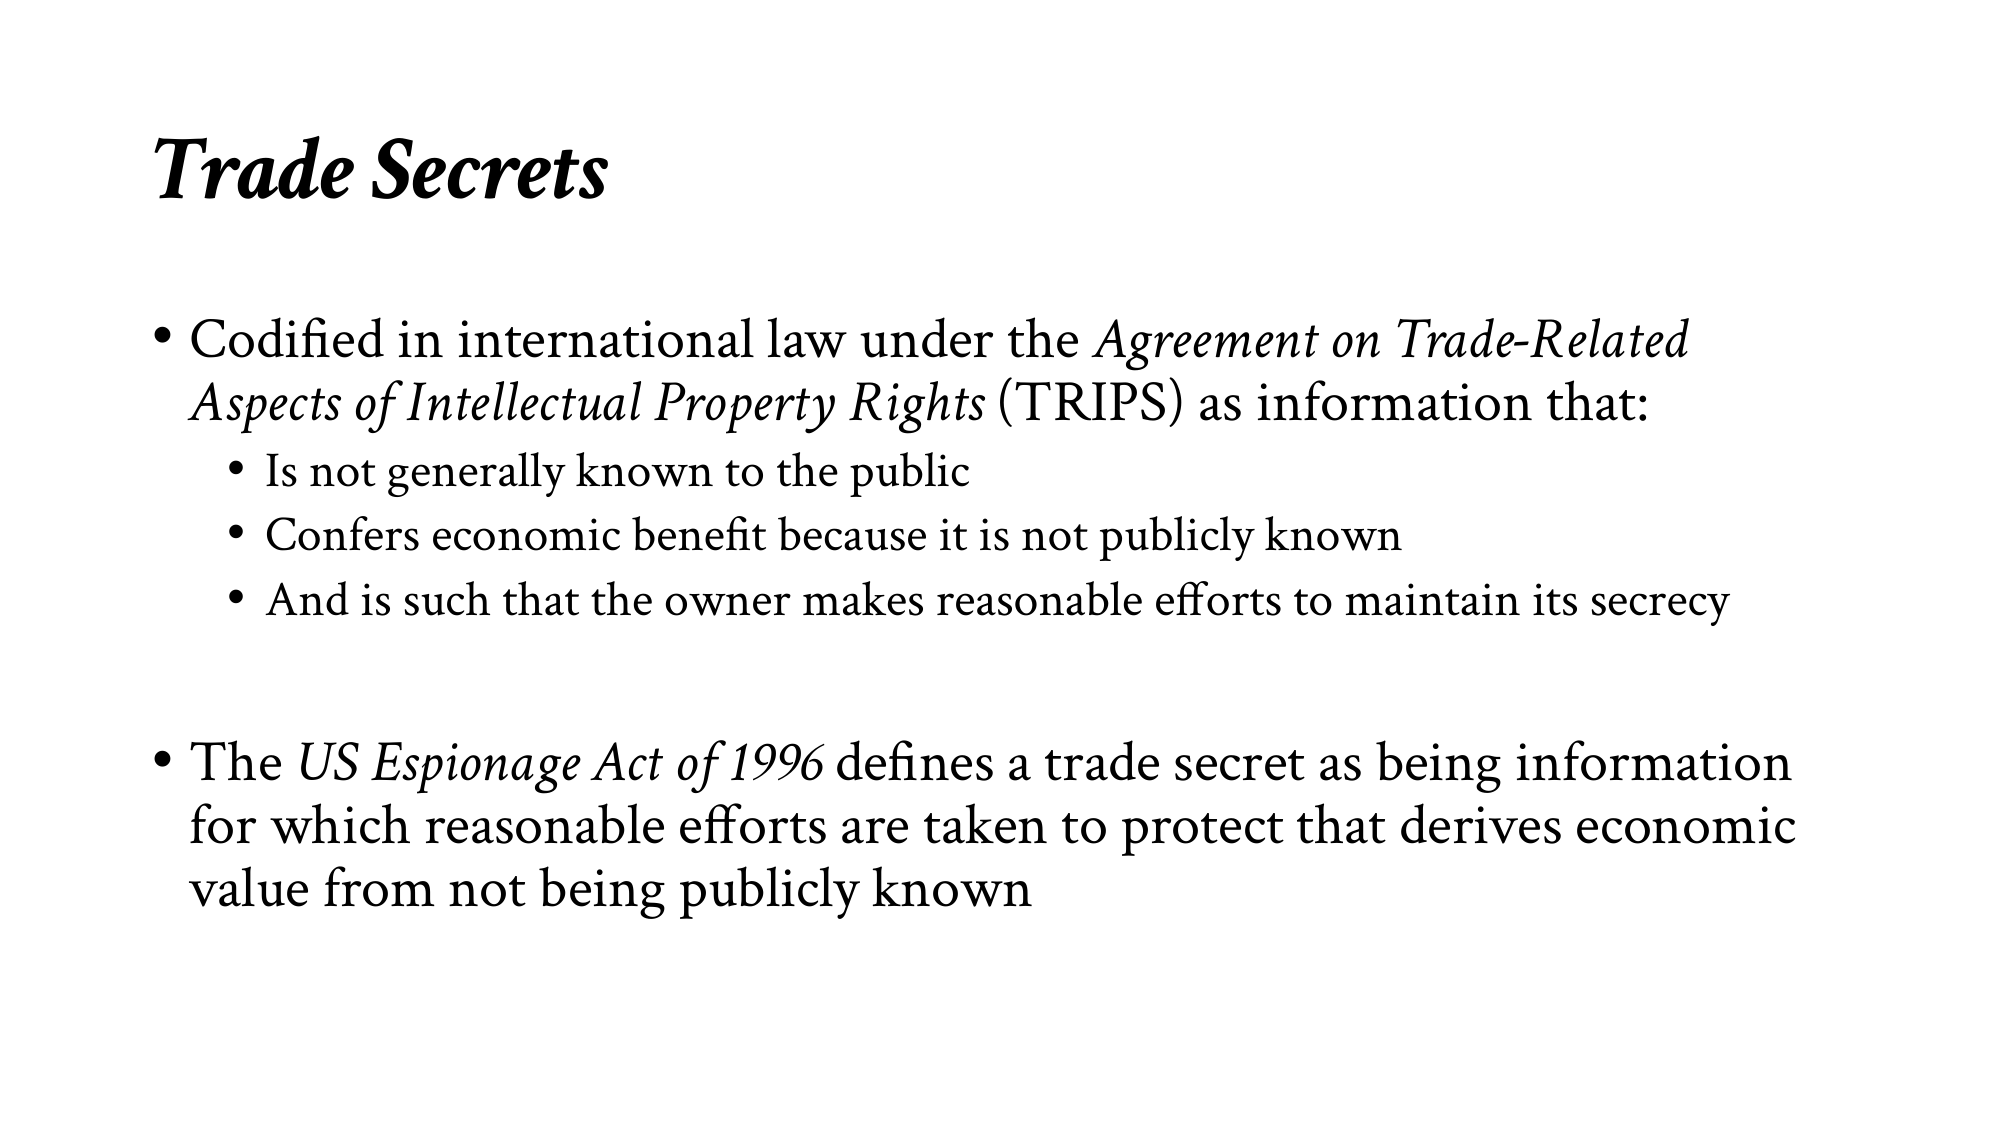

# Trade Secrets
Codified in international law under the Agreement on Trade-Related Aspects of Intellectual Property Rights (TRIPS) as information that:
Is not generally known to the public
Confers economic benefit because it is not publicly known
And is such that the owner makes reasonable efforts to maintain its secrecy

The US Espionage Act of 1996 defines a trade secret as being information for which reasonable efforts are taken to protect that derives economic value from not being publicly known